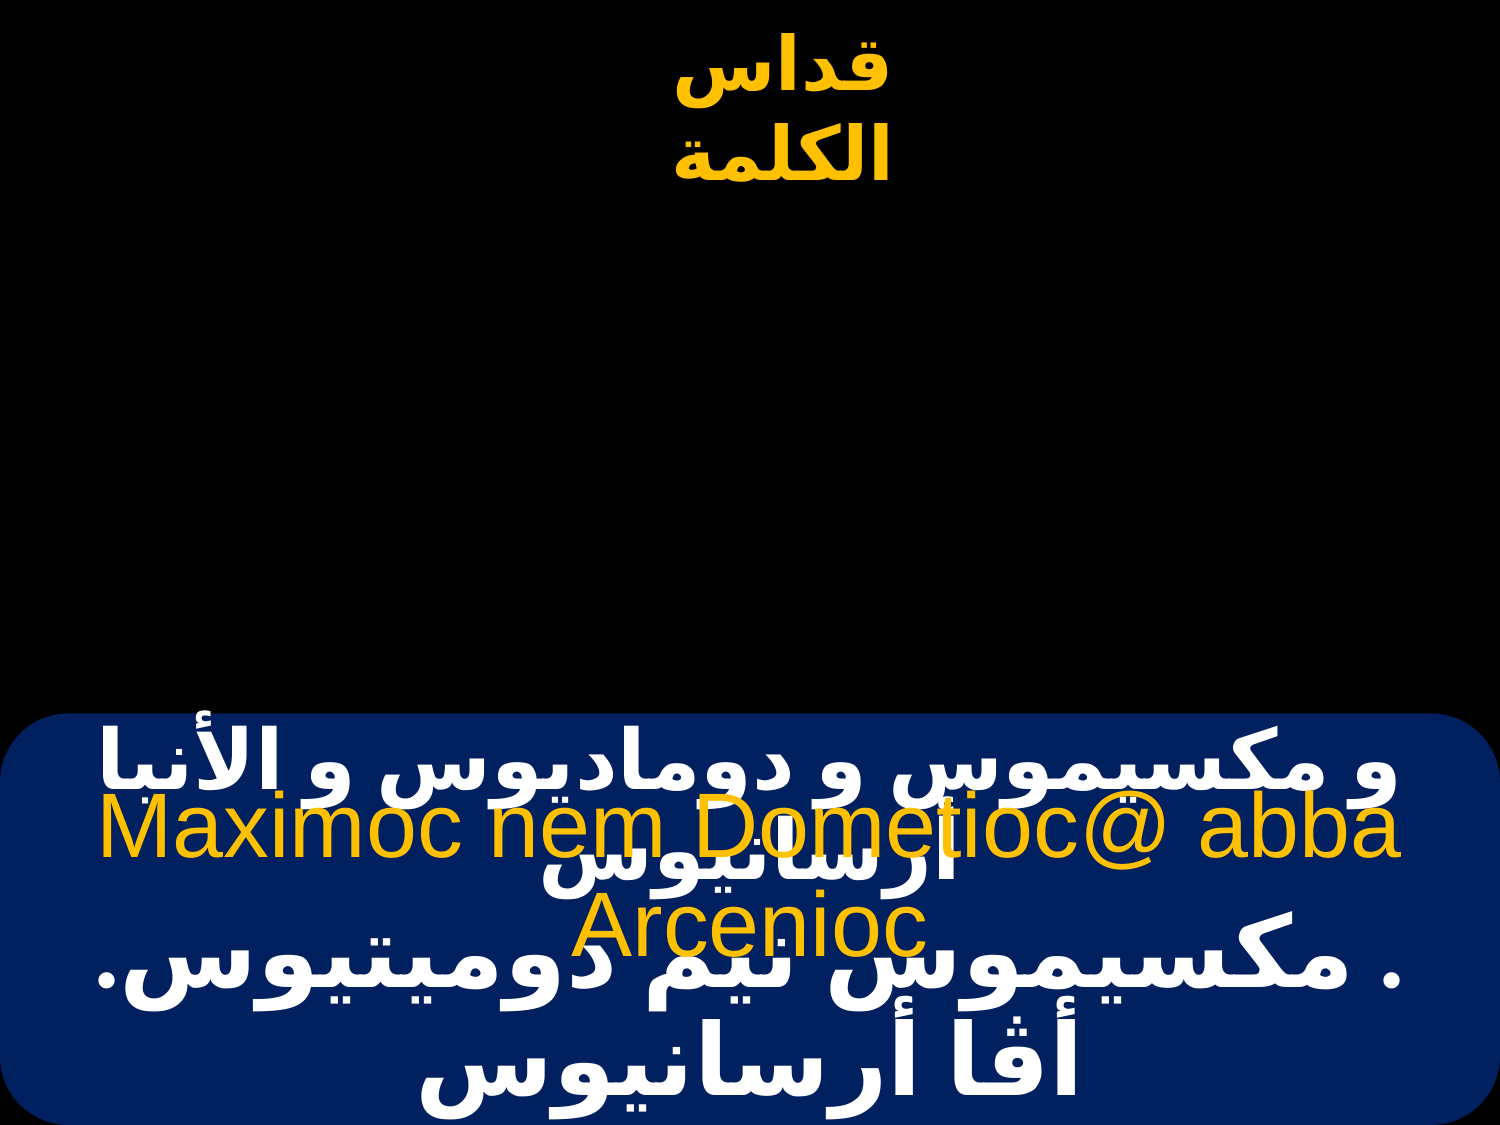

# و مكسيموس و دوماديوس و الأنبا أرسانيوس
Maximoc nem Dometioc@ abba Arcenioc
. مكسيموس نيم دوميتيوس. أڤا أرسانيوس